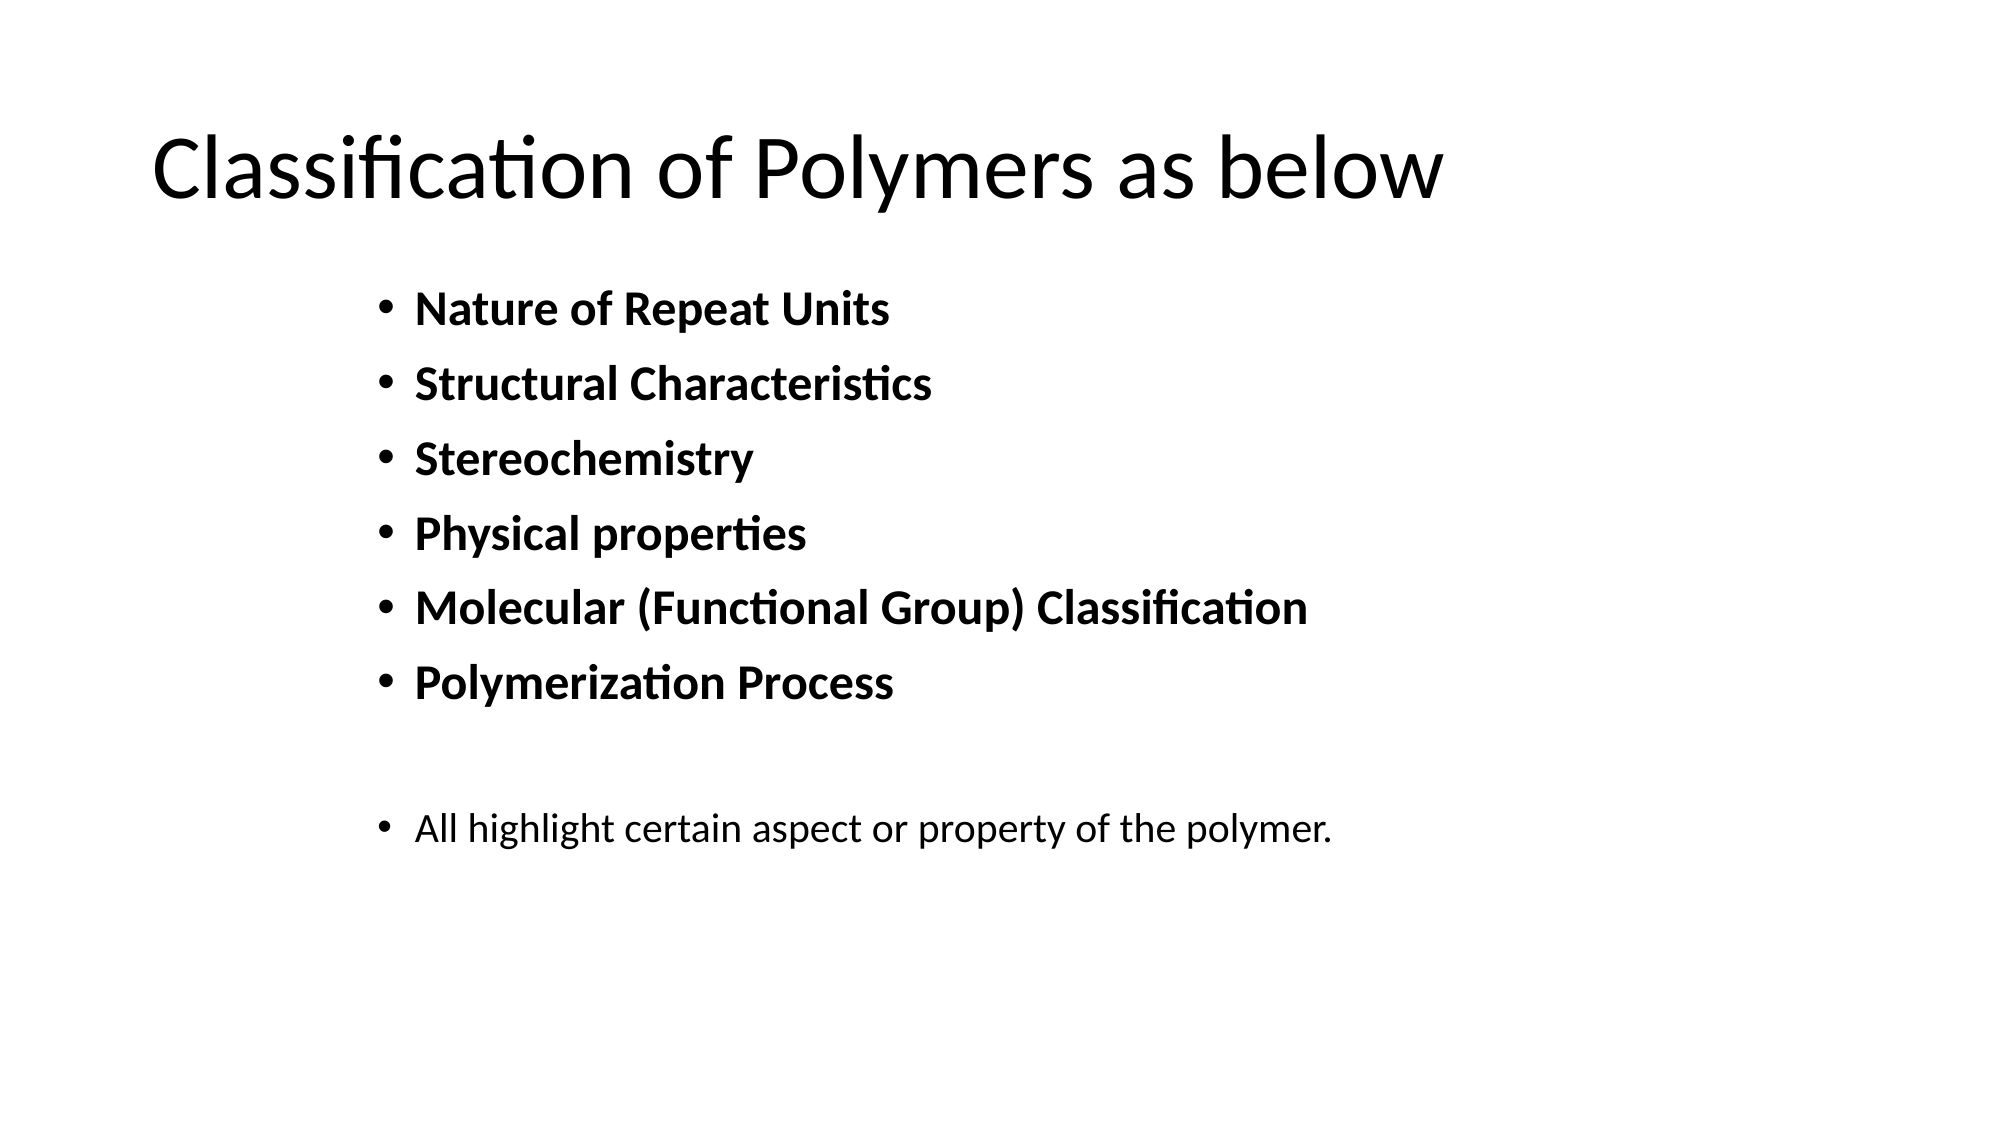

# Classification of Polymers as below
Nature of Repeat Units
Structural Characteristics
Stereochemistry
Physical properties
Molecular (Functional Group) Classification
Polymerization Process

All highlight certain aspect or property of the polymer.